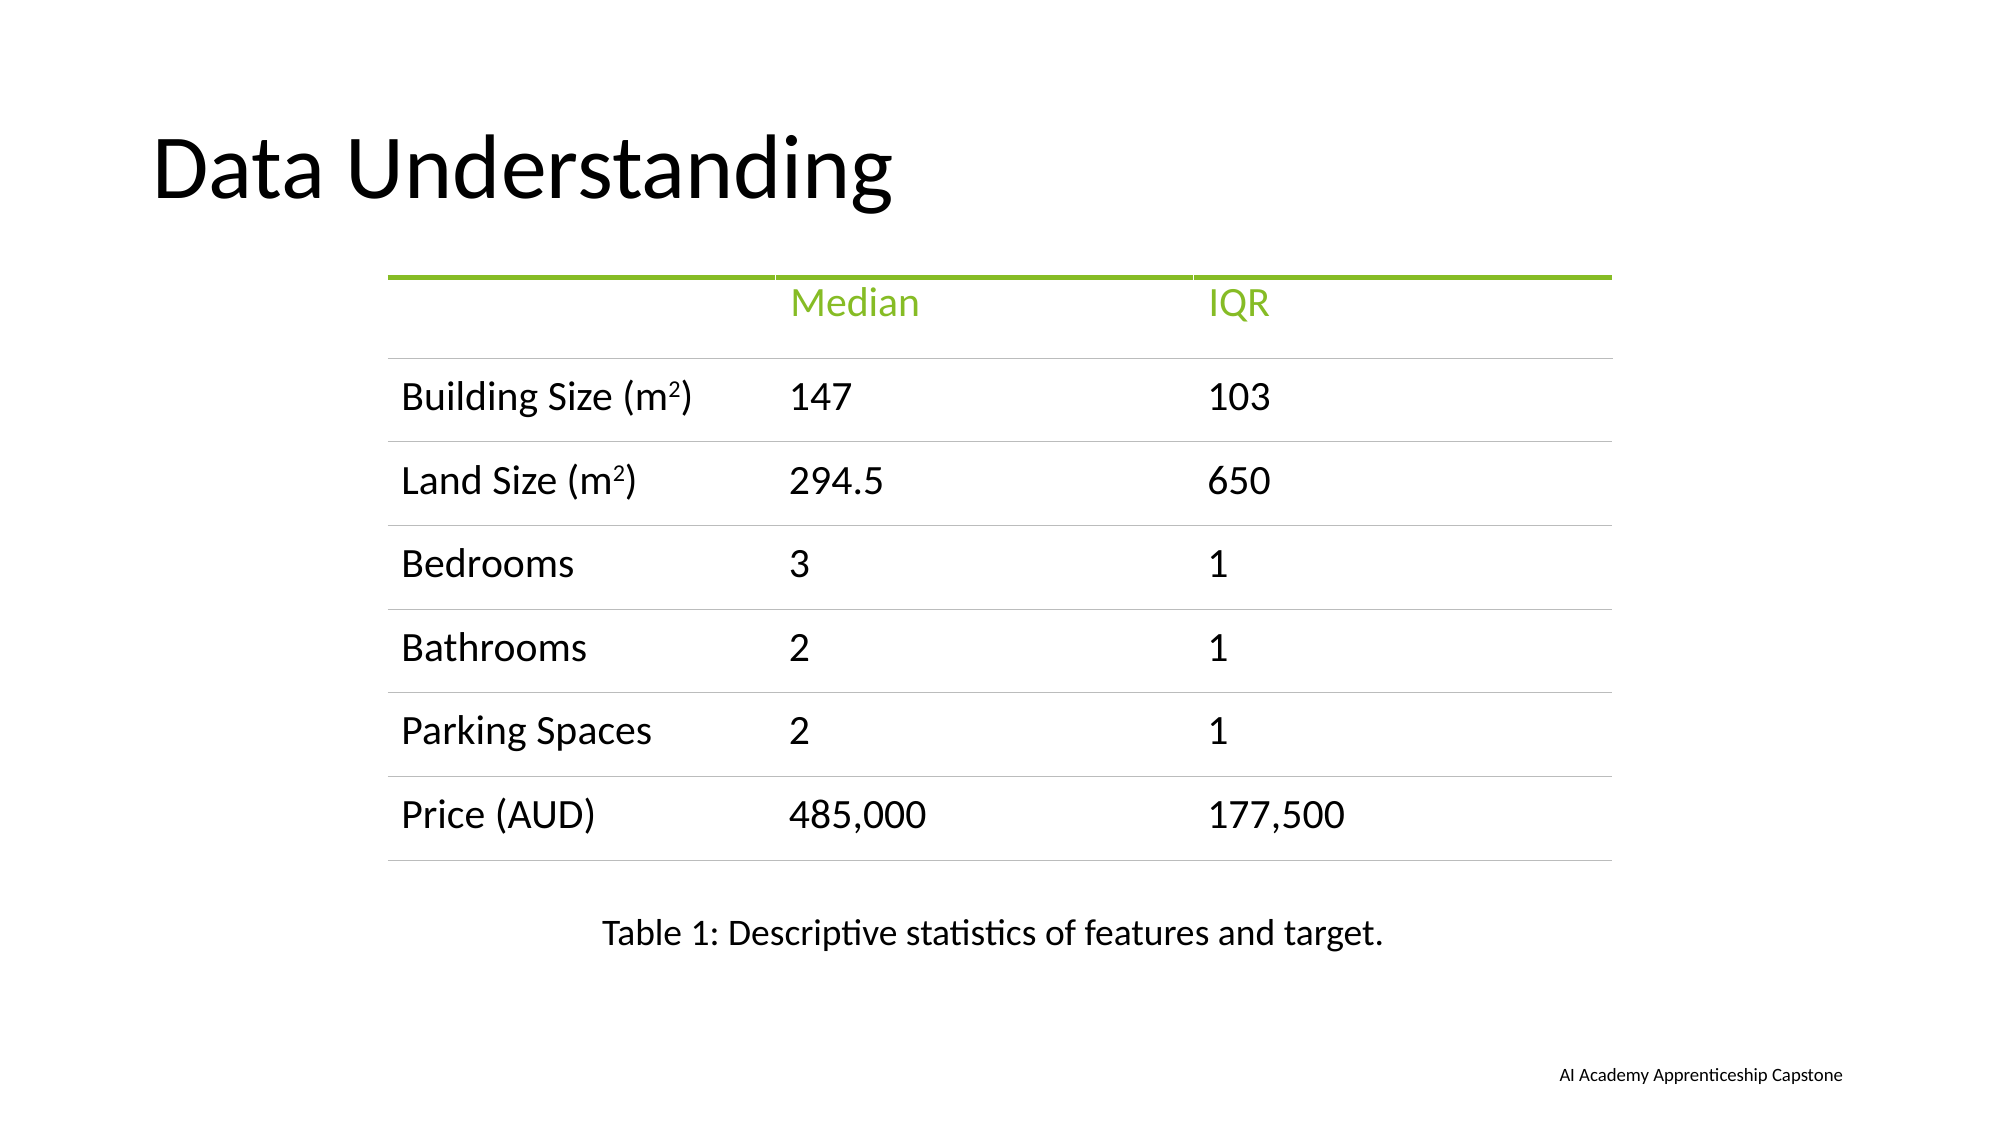

# Data Understanding
|  | Median | IQR |
| --- | --- | --- |
| Building Size (m2) | 147 | 103 |
| Land Size (m2) | 294.5 | 650 |
| Bedrooms | 3 | 1 |
| Bathrooms | 2 | 1 |
| Parking Spaces | 2 | 1 |
| Price (AUD) | 485,000 | 177,500 |
Table 1: Descriptive statistics of features and target.